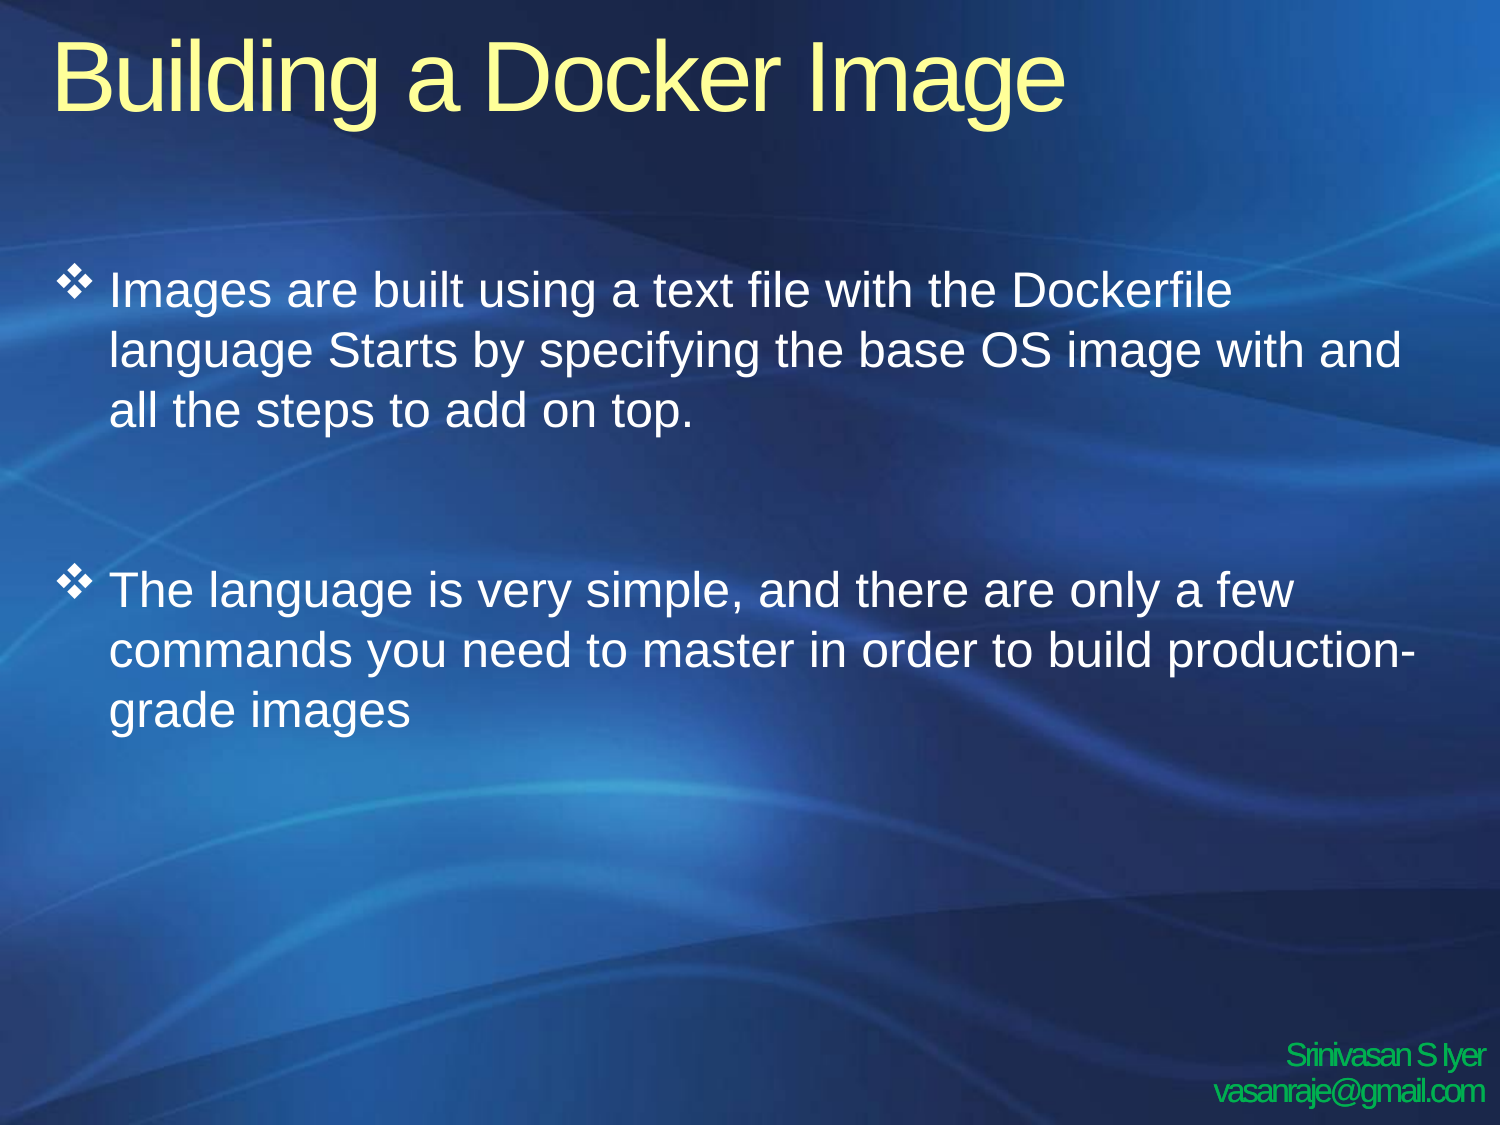

Building a Docker Image
Images are built using a text file with the Dockerfile language Starts by specifying the base OS image with and all the steps to add on top.

The language is very simple, and there are only a few commands you need to master in order to build production-grade images